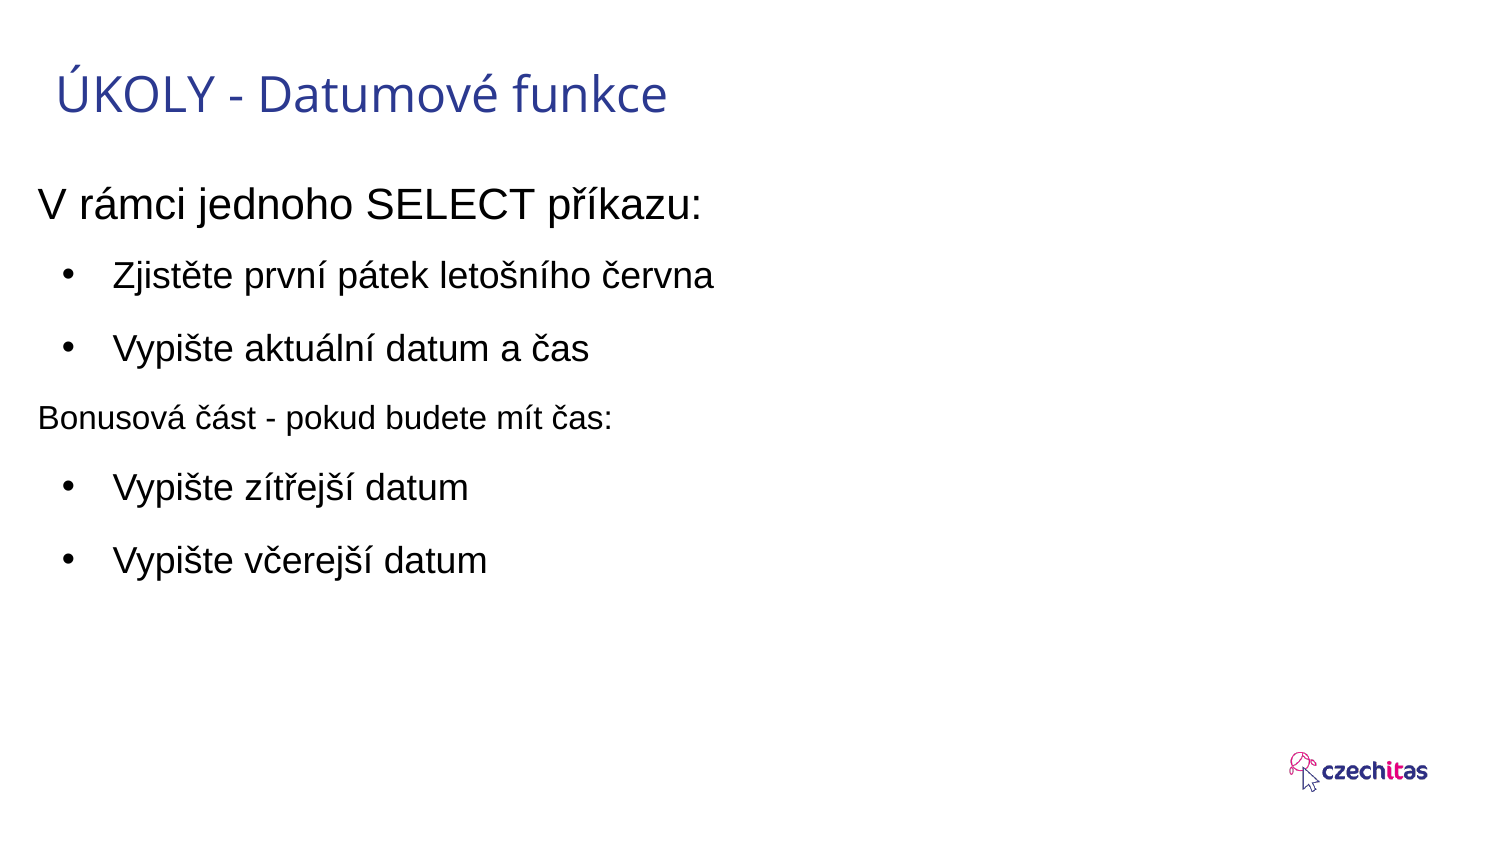

# ÚKOLY - Datumové funkce
V rámci jednoho SELECT příkazu:
Zjistěte první pátek letošního června
Vypište aktuální datum a čas
Bonusová část - pokud budete mít čas:
Vypište zítřejší datum
Vypište včerejší datum